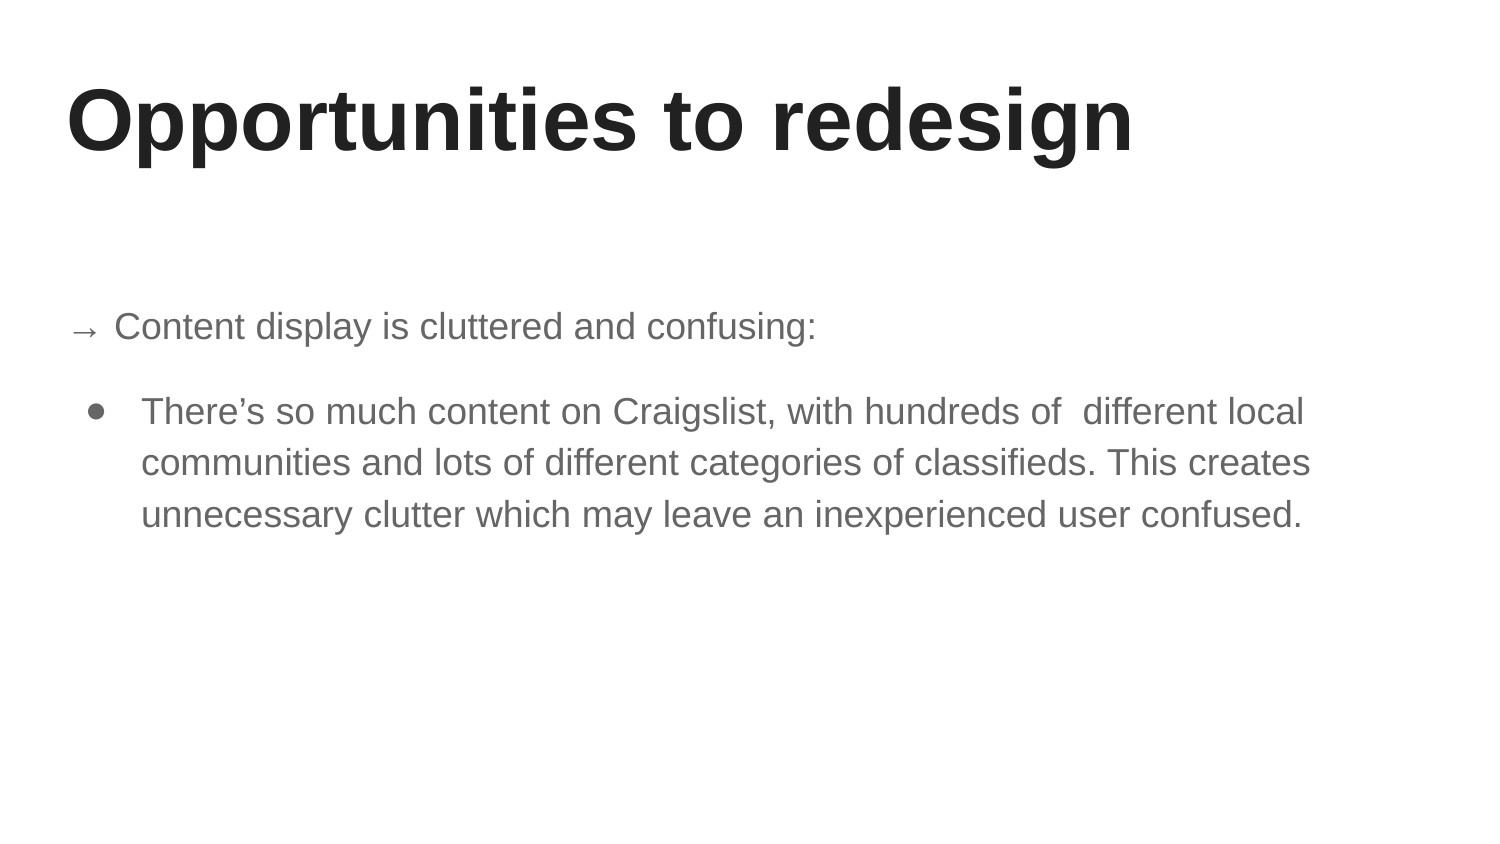

# Opportunities to redesign

→ Content display is cluttered and confusing:
There’s so much content on Craigslist, with hundreds of  different local communities and lots of different categories of classifieds. This creates unnecessary clutter which may leave an inexperienced user confused.